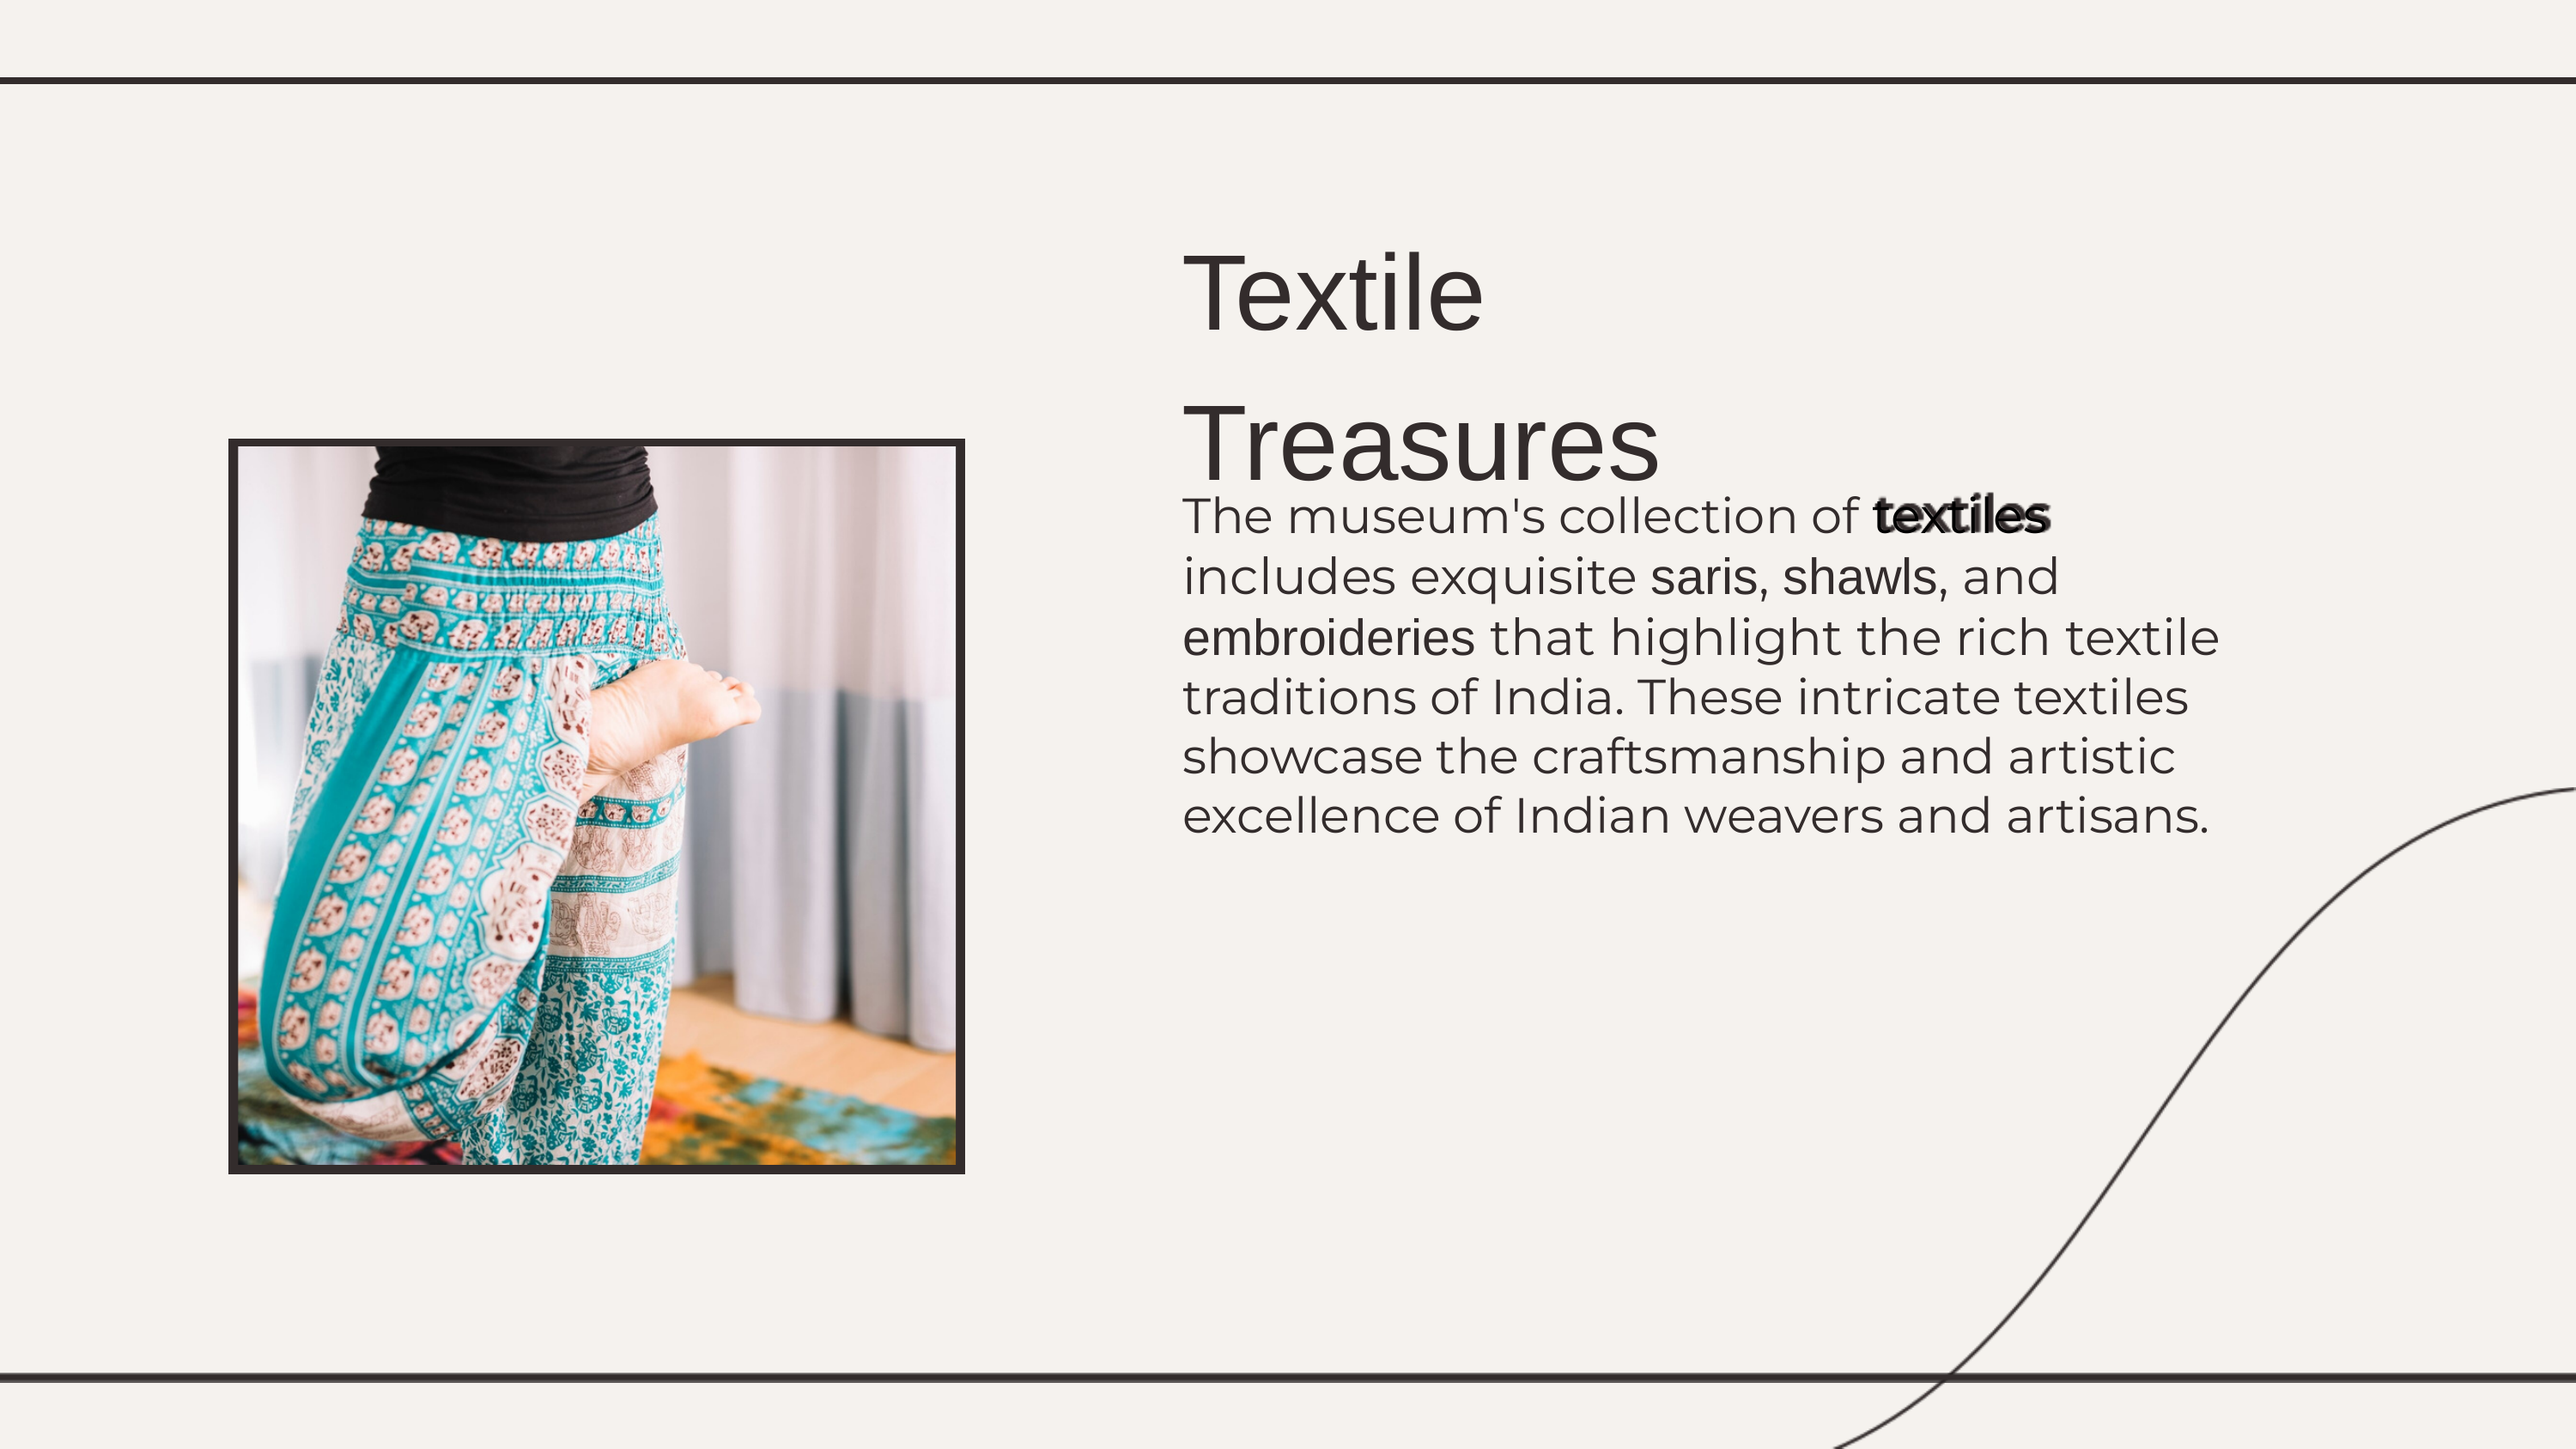

Textile Treasures

The museum's collection of textiles
includes exquisite saris, shawls, and embroideries that highlight the rich textile
traditions of India. These intricate textiles showcase the craftsmanship and artistic excellence of Indian weavers and artisans.